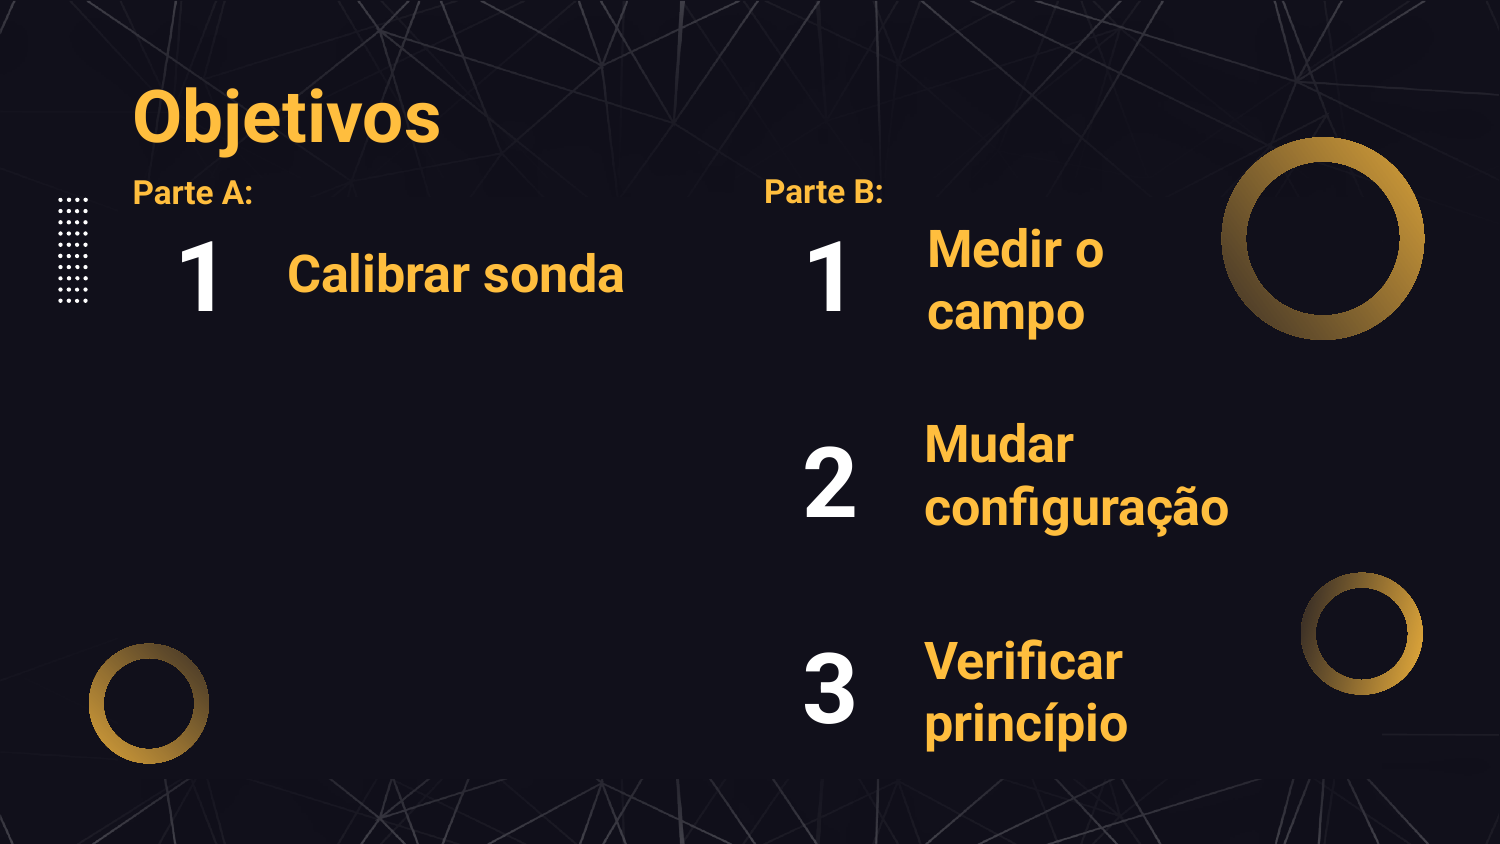

Objetivos
Parte B:
Parte A:
Medir o campo
1
1
# Calibrar sonda
Mudar configuração
2
Verificar princípio
3